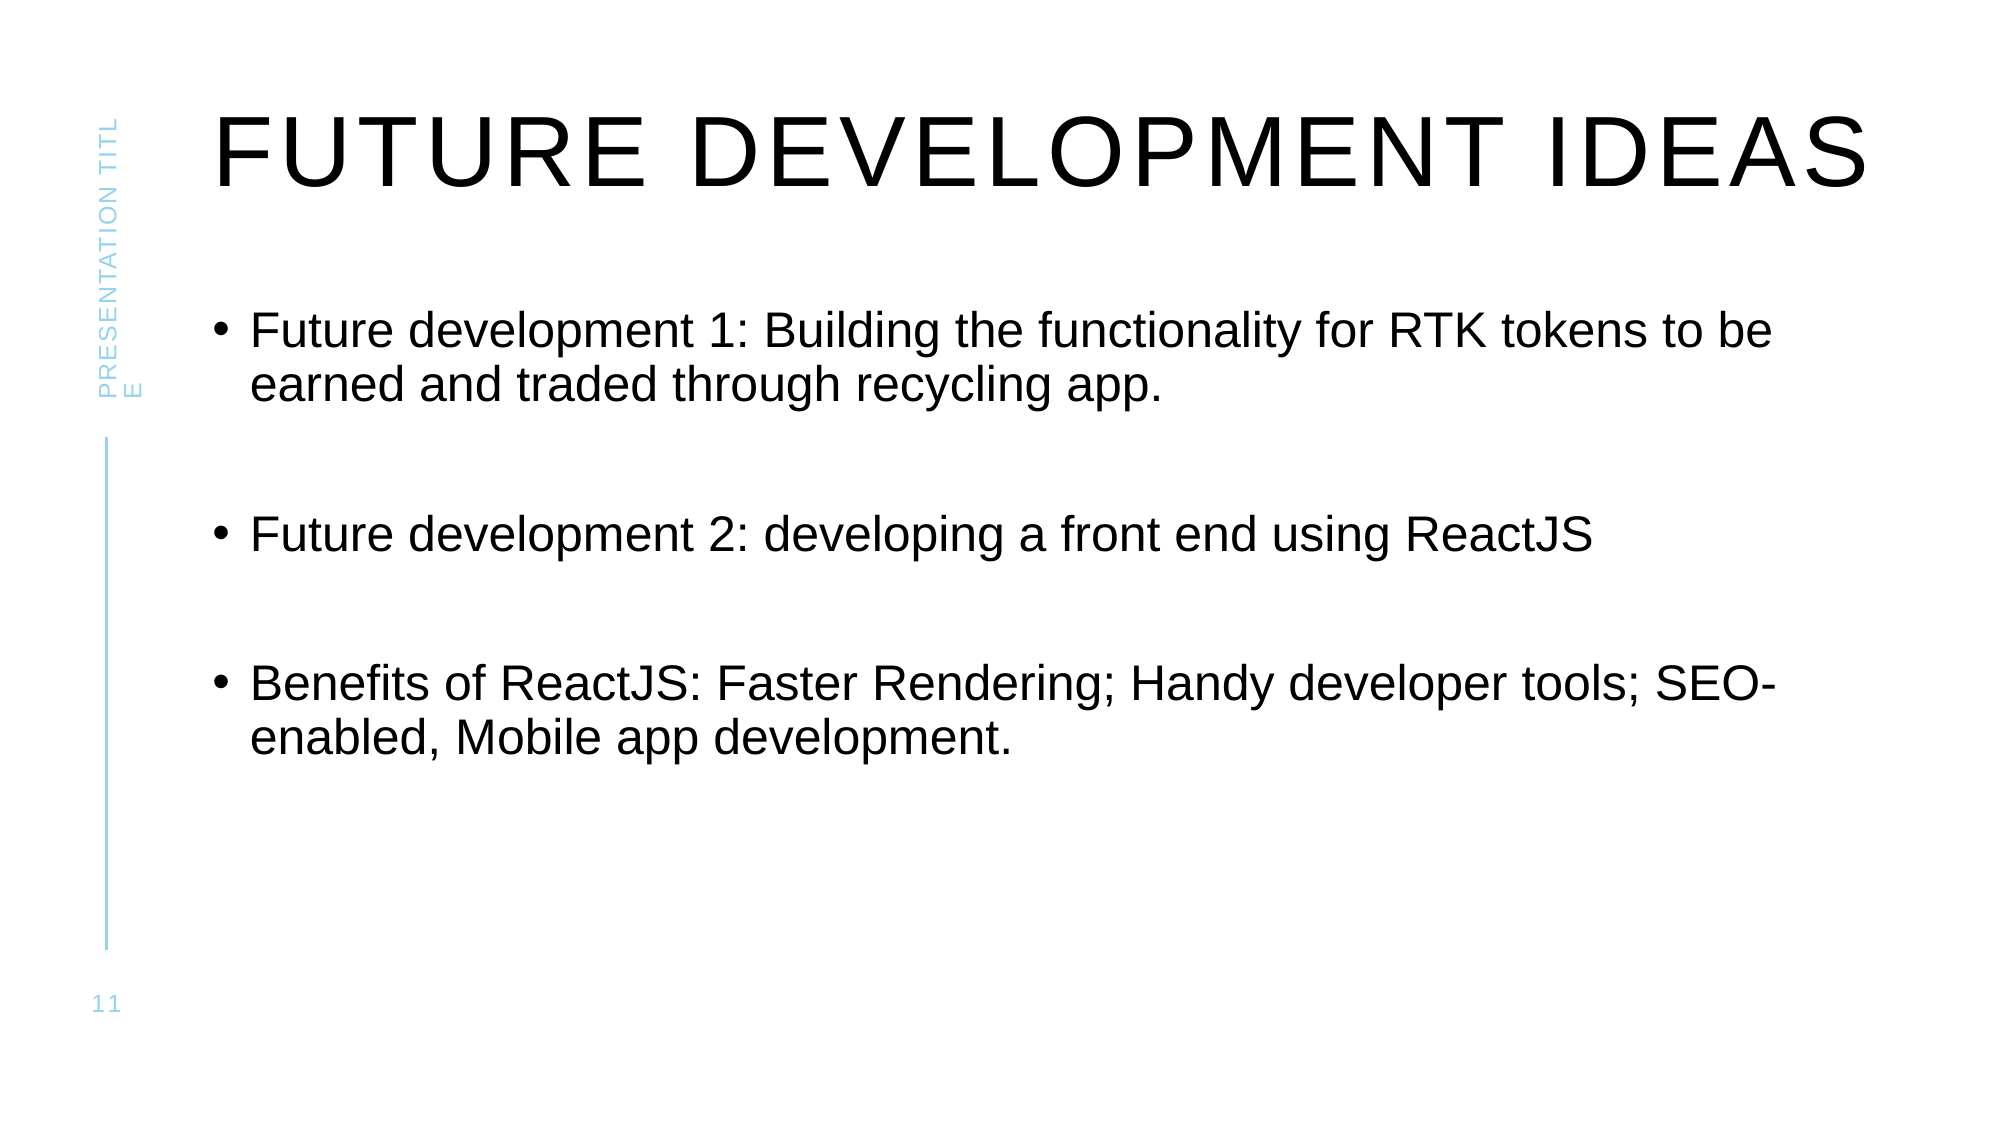

# Future development ideas
presentation title
Future development 1: Building the functionality for RTK tokens to be earned and traded through recycling app.

Future development 2: developing a front end using ReactJS

Benefits of ReactJS: Faster Rendering; Handy developer tools; SEO-enabled, Mobile app development.

11